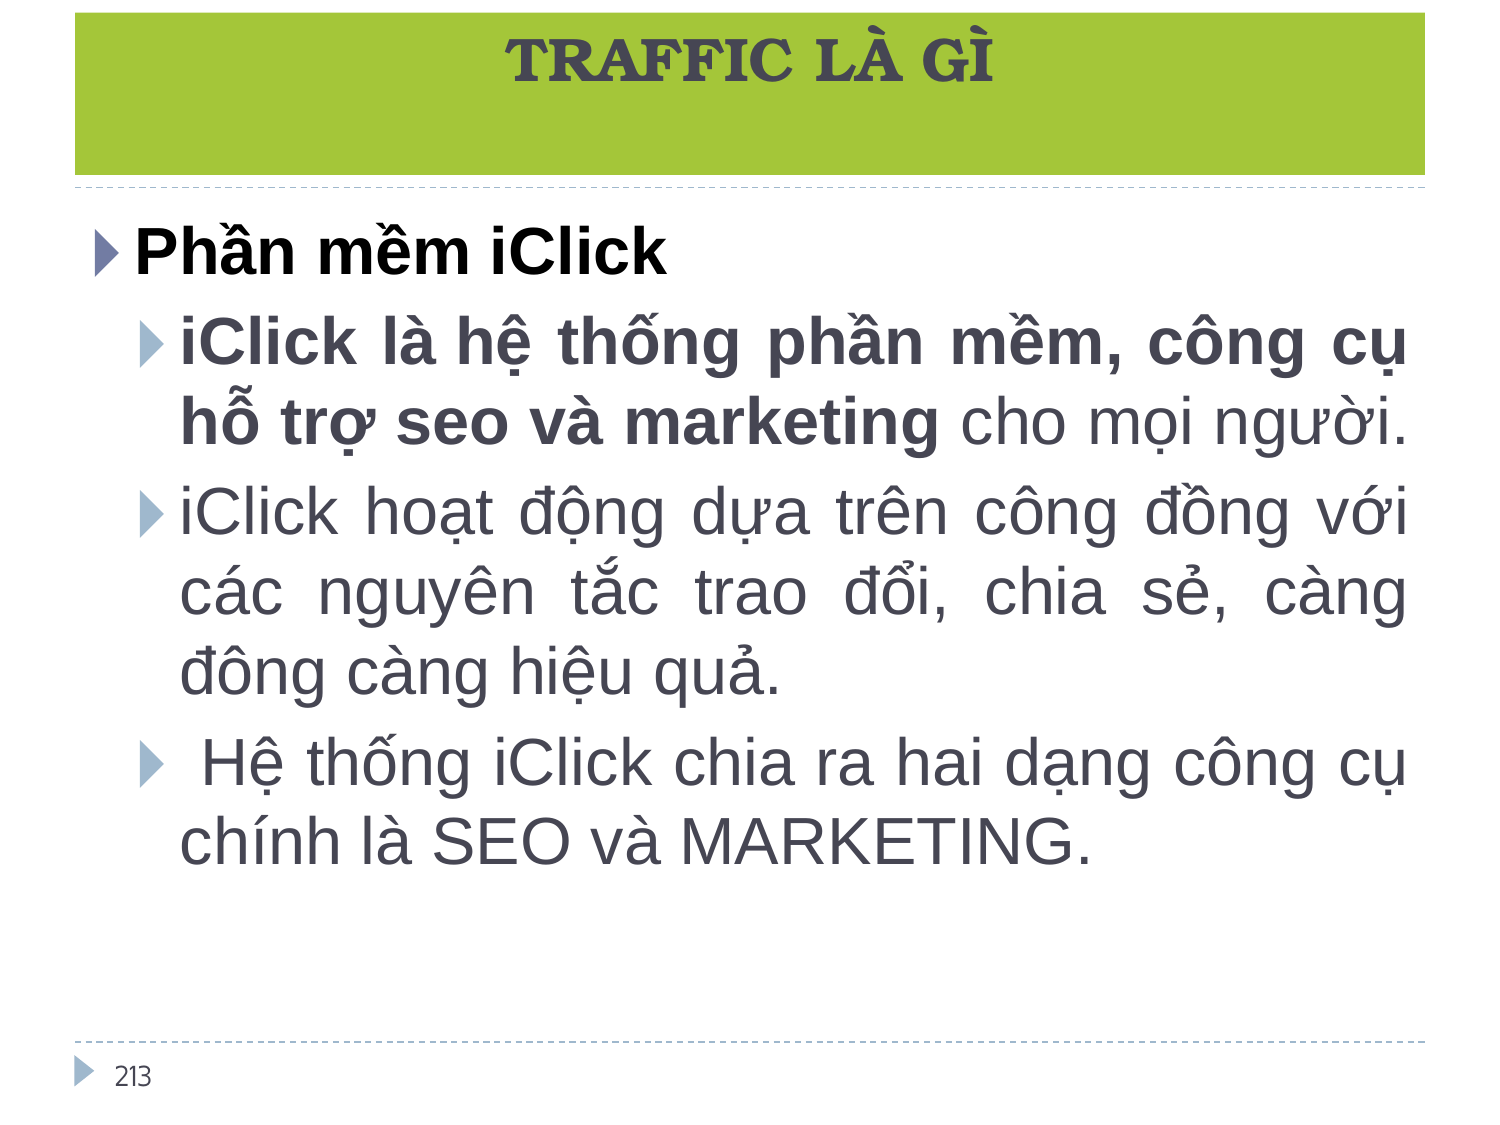

# TRAFFIC LÀ GÌ
Phần mềm iClick
iClick là hệ thống phần mềm, công cụ hỗ trợ seo và marketing cho mọi người.
iClick hoạt động dựa trên công đồng với các nguyên tắc trao đổi, chia sẻ, càng đông càng hiệu quả.
 Hệ thống iClick chia ra hai dạng công cụ chính là SEO và MARKETING.
213